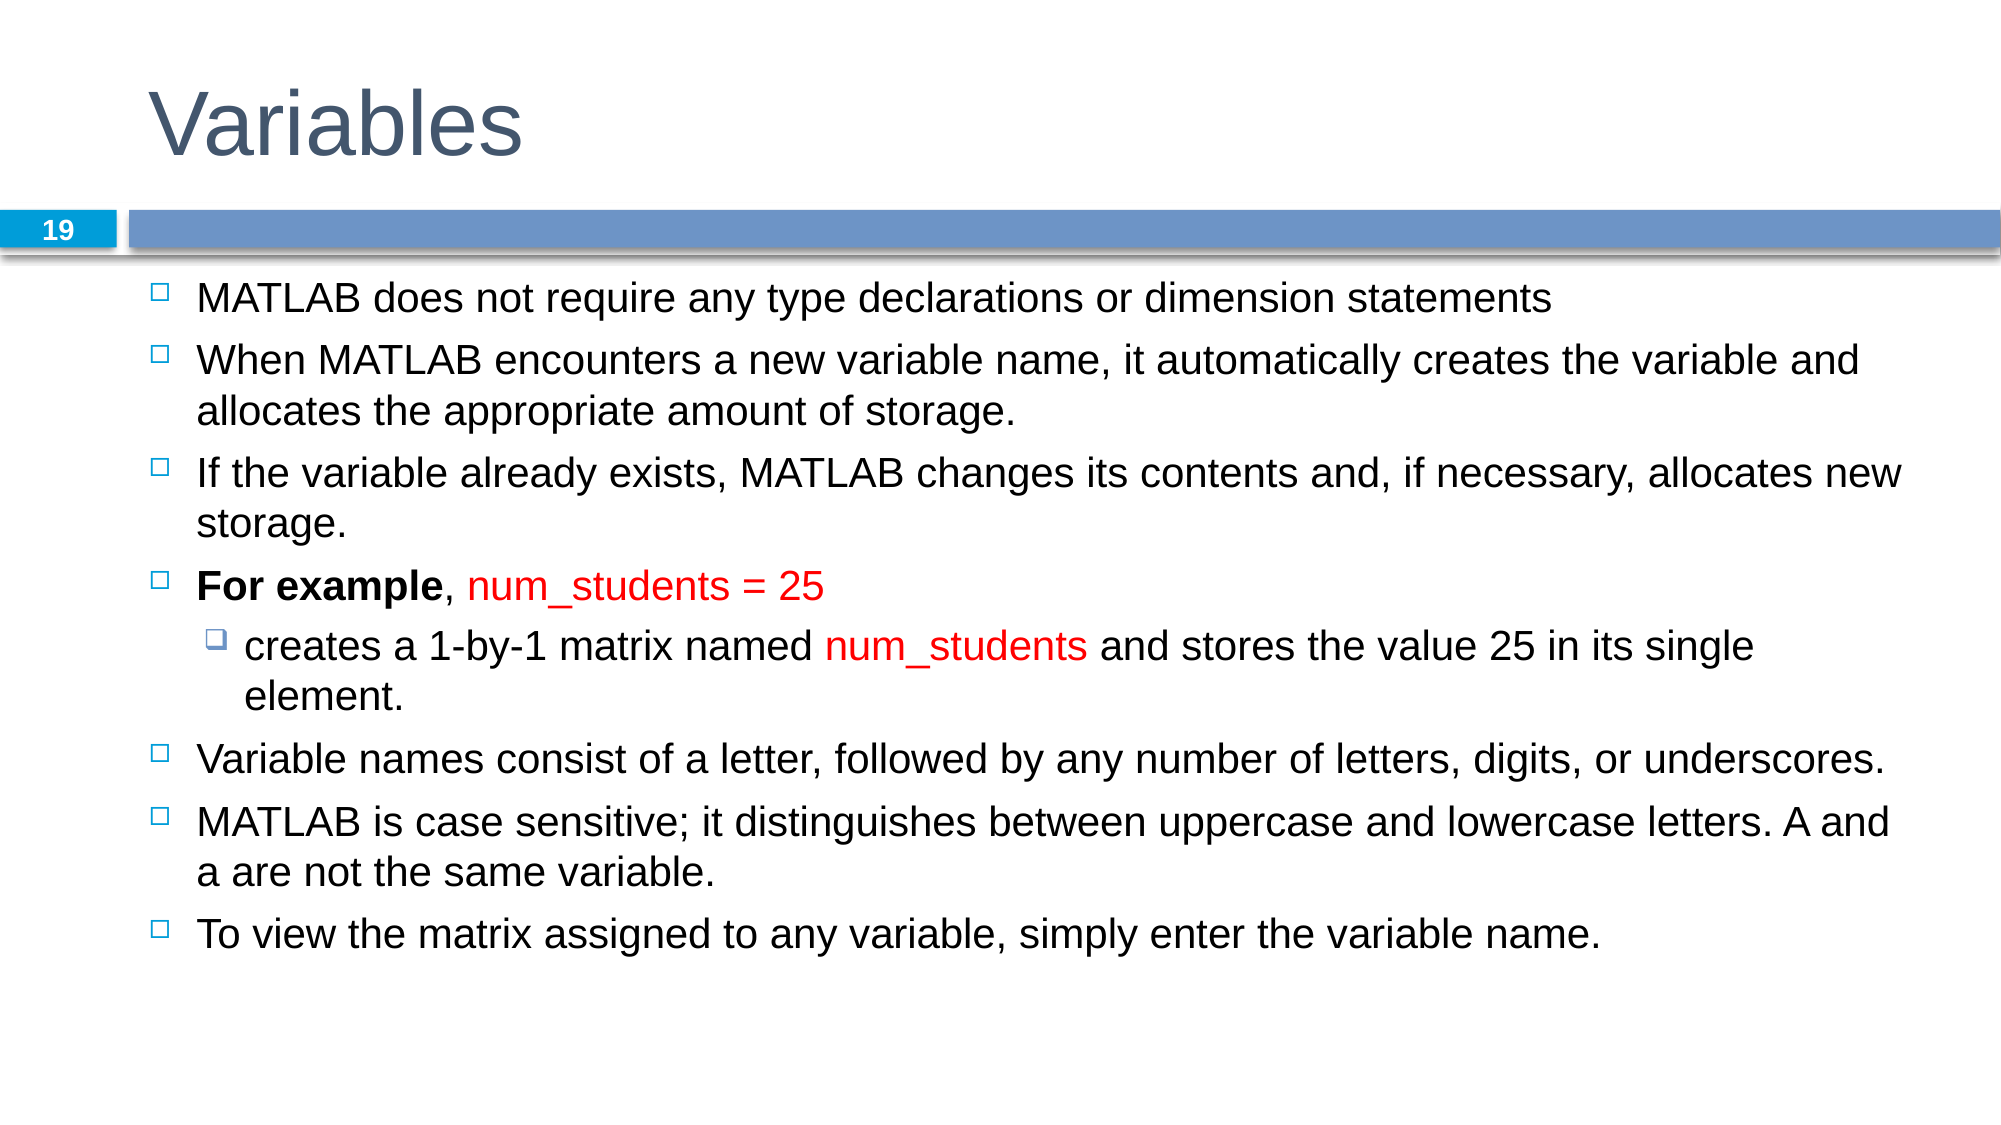

# Variables
19
MATLAB does not require any type declarations or dimension statements
When MATLAB encounters a new variable name, it automatically creates the variable and allocates the appropriate amount of storage.
If the variable already exists, MATLAB changes its contents and, if necessary, allocates new storage.
For example, num_students = 25
creates a 1-by-1 matrix named num_students and stores the value 25 in its single element.
Variable names consist of a letter, followed by any number of letters, digits, or underscores.
MATLAB is case sensitive; it distinguishes between uppercase and lowercase letters. A and a are not the same variable.
To view the matrix assigned to any variable, simply enter the variable name.